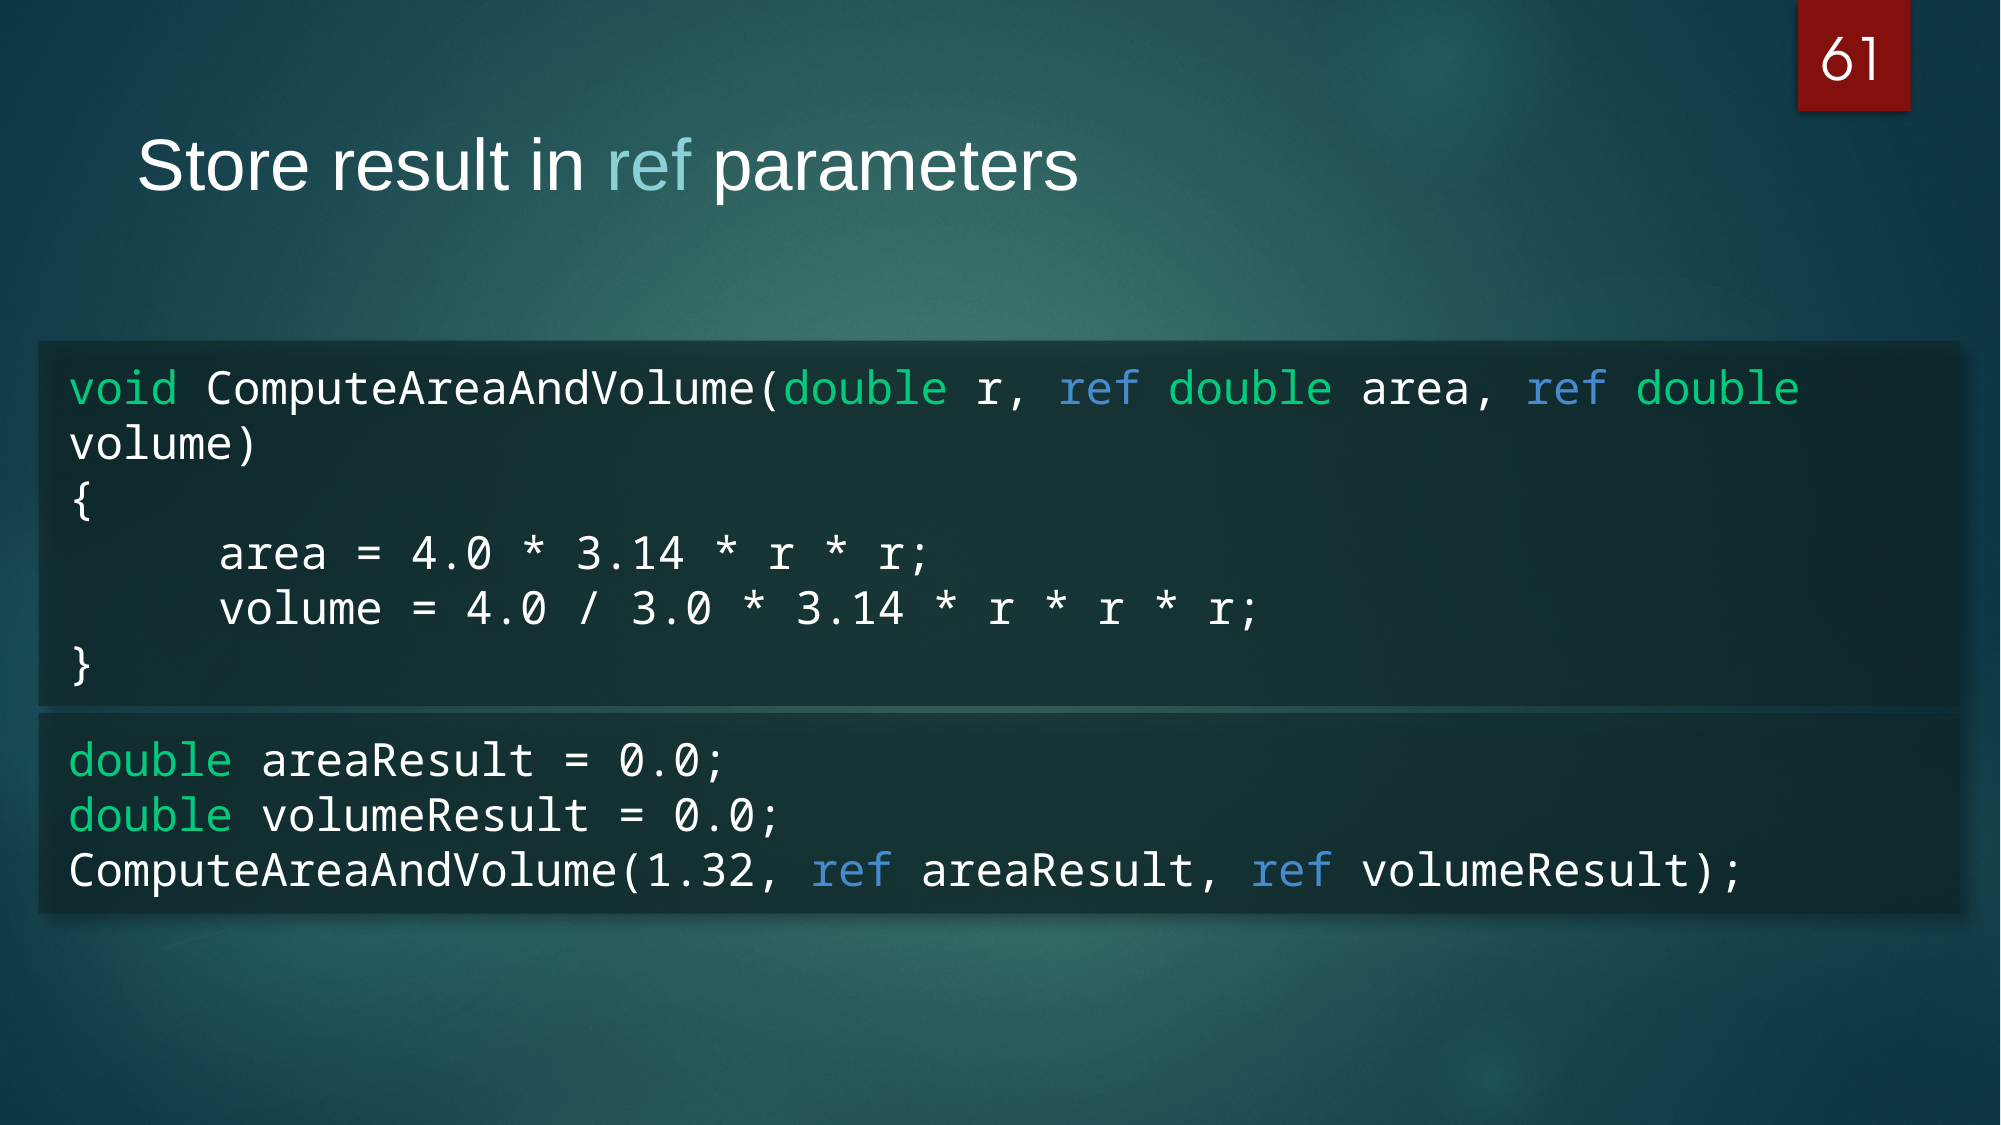

61

Store result in ref parameters
void ComputeAreaAndVolume(double r, ref double area, ref double volume)
{
	area = 4.0 * 3.14 * r * r;
	volume = 4.0 / 3.0 * 3.14 * r * r * r;
}
double areaResult = 0.0;
double volumeResult = 0.0;
ComputeAreaAndVolume(1.32, ref areaResult, ref volumeResult);